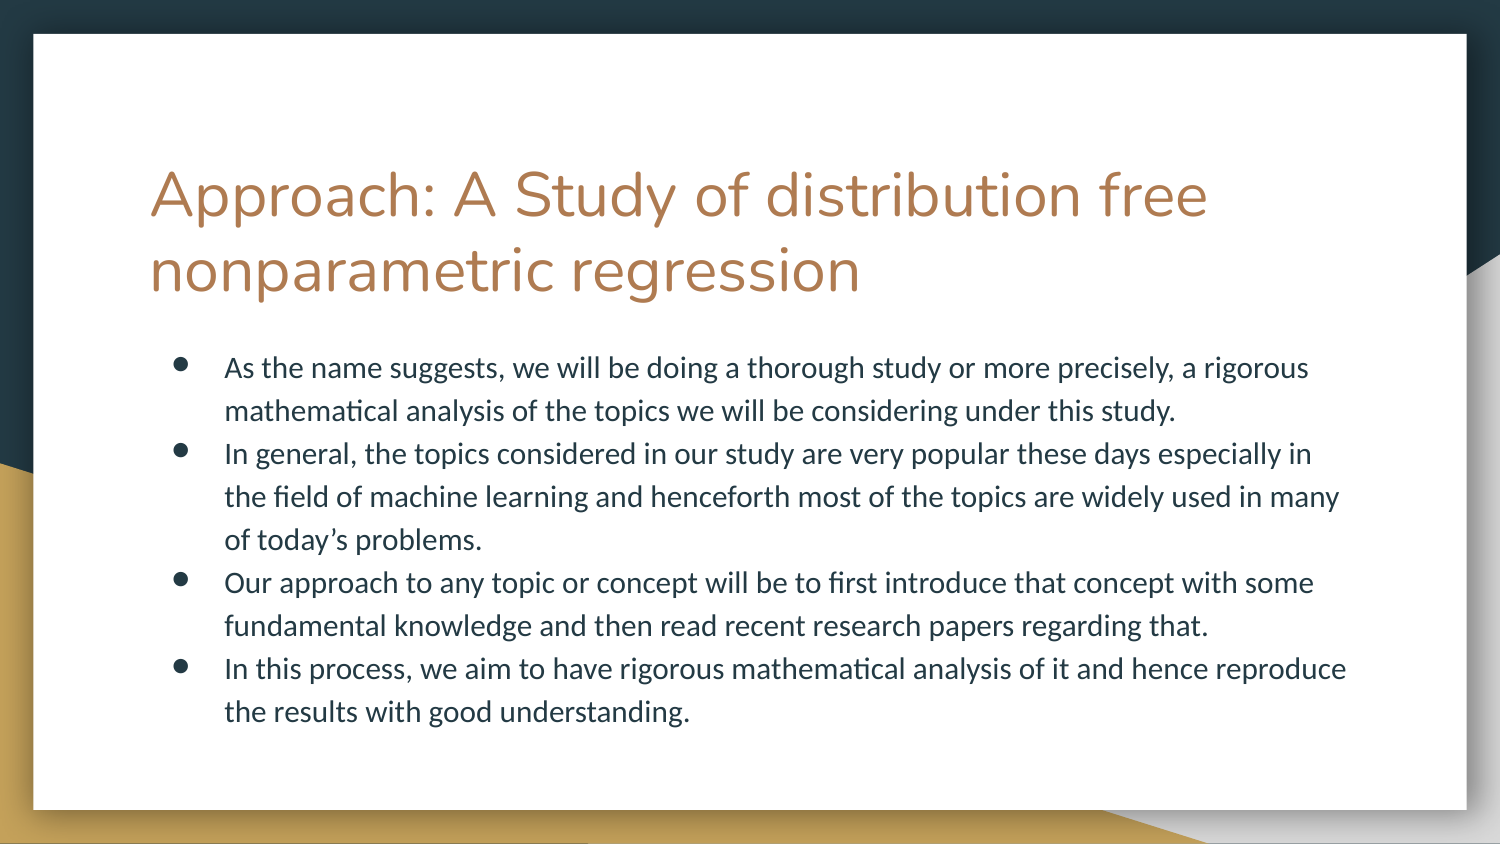

# Approach: A Study of distribution free nonparametric regression
As the name suggests, we will be doing a thorough study or more precisely, a rigorous mathematical analysis of the topics we will be considering under this study.
In general, the topics considered in our study are very popular these days especially in the field of machine learning and henceforth most of the topics are widely used in many of today’s problems.
Our approach to any topic or concept will be to first introduce that concept with some fundamental knowledge and then read recent research papers regarding that.
In this process, we aim to have rigorous mathematical analysis of it and hence reproduce the results with good understanding.